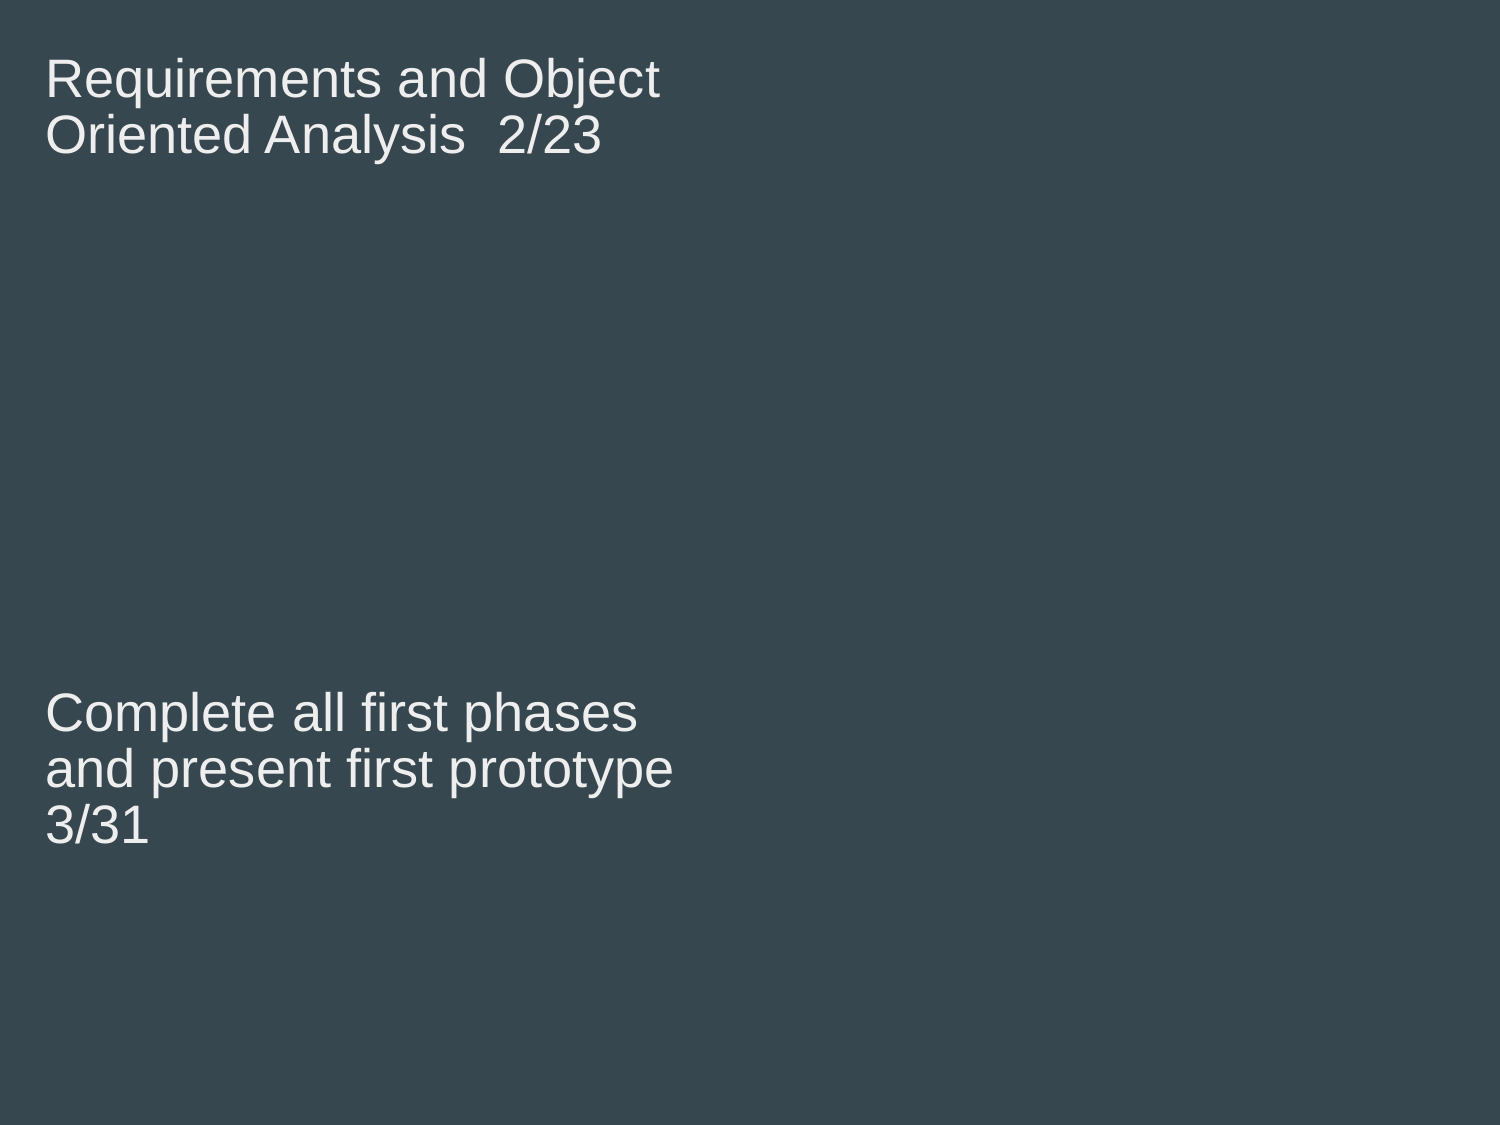

| Requirements and Object Oriented Analysis 2/23 | Preliminary Software Project Management Present risks and constrains Specify Configuration Control Present preliminary use cases |
| --- | --- |
| Complete all first phases and present first prototype 3/31 | Complete Requirements and Product Specifications Present first prototype Complete management plan |
| Present Demo and Source Code 4/26 | Complete Details on Design Test completed plan |
| Competition 4/28 | Test for reusability and portability Team members evaluation |